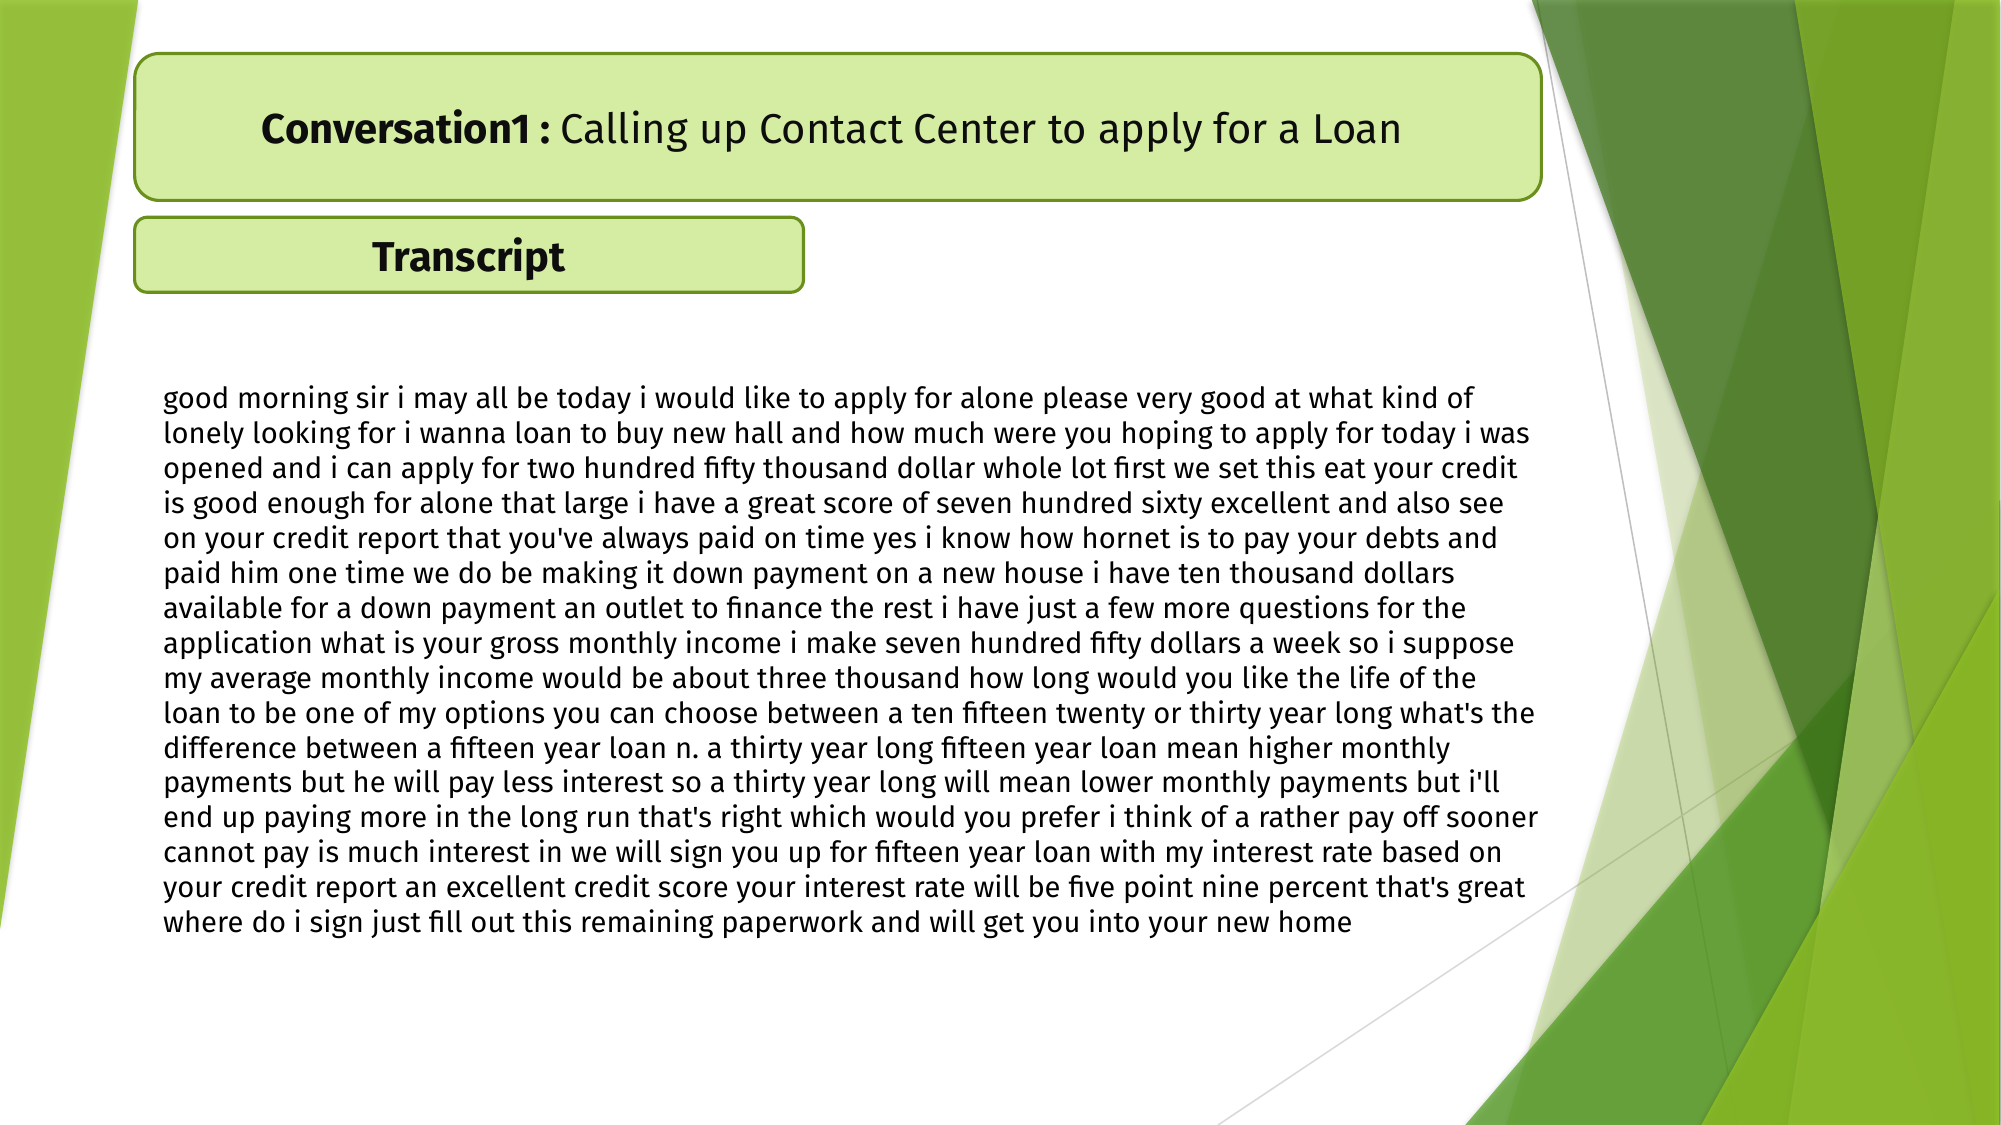

Conversation1 : Calling up Contact Center to apply for a Loan
Transcript
good morning sir i may all be today i would like to apply for alone please very good at what kind of lonely looking for i wanna loan to buy new hall and how much were you hoping to apply for today i was opened and i can apply for two hundred fifty thousand dollar whole lot first we set this eat your credit is good enough for alone that large i have a great score of seven hundred sixty excellent and also see on your credit report that you've always paid on time yes i know how hornet is to pay your debts and paid him one time we do be making it down payment on a new house i have ten thousand dollars available for a down payment an outlet to finance the rest i have just a few more questions for the application what is your gross monthly income i make seven hundred fifty dollars a week so i suppose my average monthly income would be about three thousand how long would you like the life of the loan to be one of my options you can choose between a ten fifteen twenty or thirty year long what's the difference between a fifteen year loan n. a thirty year long fifteen year loan mean higher monthly payments but he will pay less interest so a thirty year long will mean lower monthly payments but i'll end up paying more in the long run that's right which would you prefer i think of a rather pay off sooner cannot pay is much interest in we will sign you up for fifteen year loan with my interest rate based on your credit report an excellent credit score your interest rate will be five point nine percent that's great where do i sign just fill out this remaining paperwork and will get you into your new home